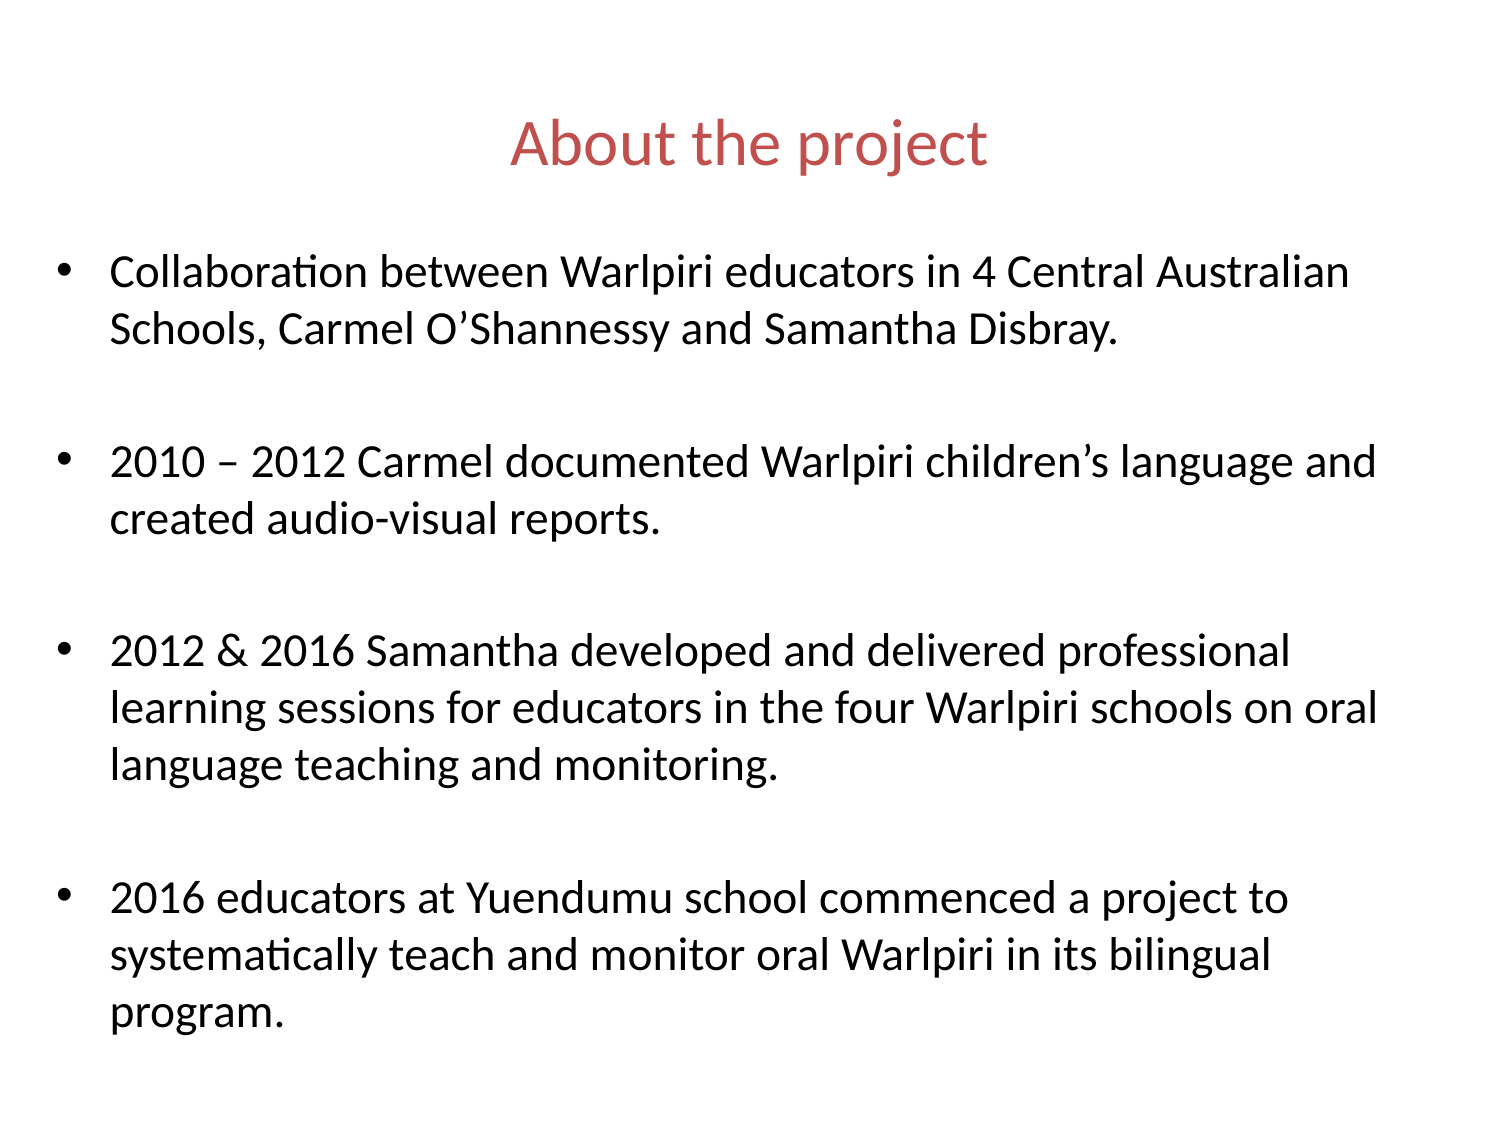

# About the project
Collaboration between Warlpiri educators in 4 Central Australian Schools, Carmel O’Shannessy and Samantha Disbray.

2010 – 2012 Carmel documented Warlpiri children’s language and created audio-visual reports.

2012 & 2016 Samantha developed and delivered professional learning sessions for educators in the four Warlpiri schools on oral language teaching and monitoring.

2016 educators at Yuendumu school commenced a project to systematically teach and monitor oral Warlpiri in its bilingual program.